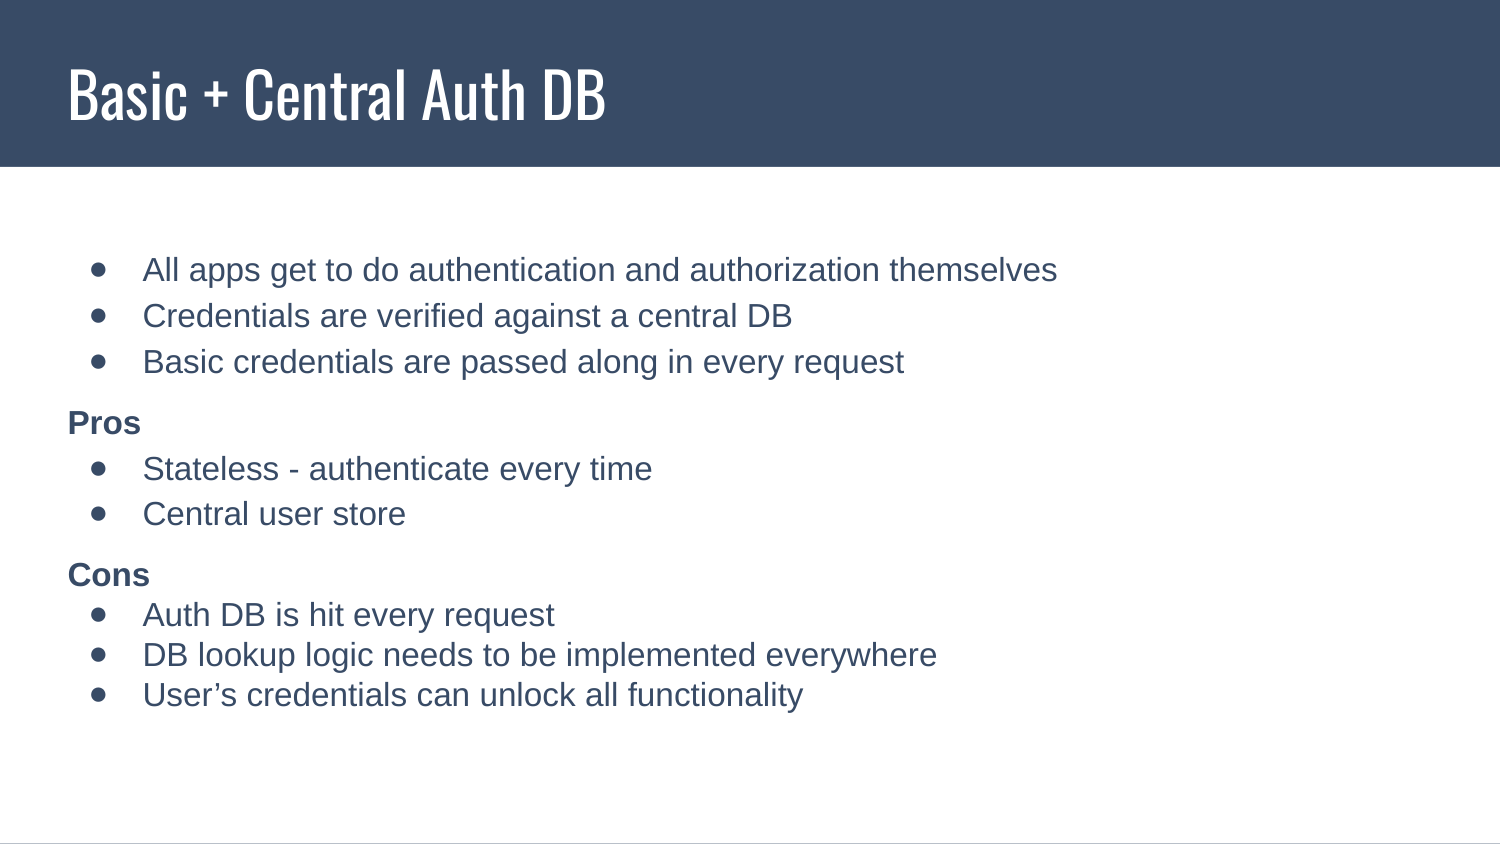

# Basic + Central Auth DB

All apps get to do authentication and authorization themselves
Credentials are verified against a central DB
Basic credentials are passed along in every request
Pros
Stateless - authenticate every time
Central user store
Cons
Auth DB is hit every request
DB lookup logic needs to be implemented everywhere
User’s credentials can unlock all functionality